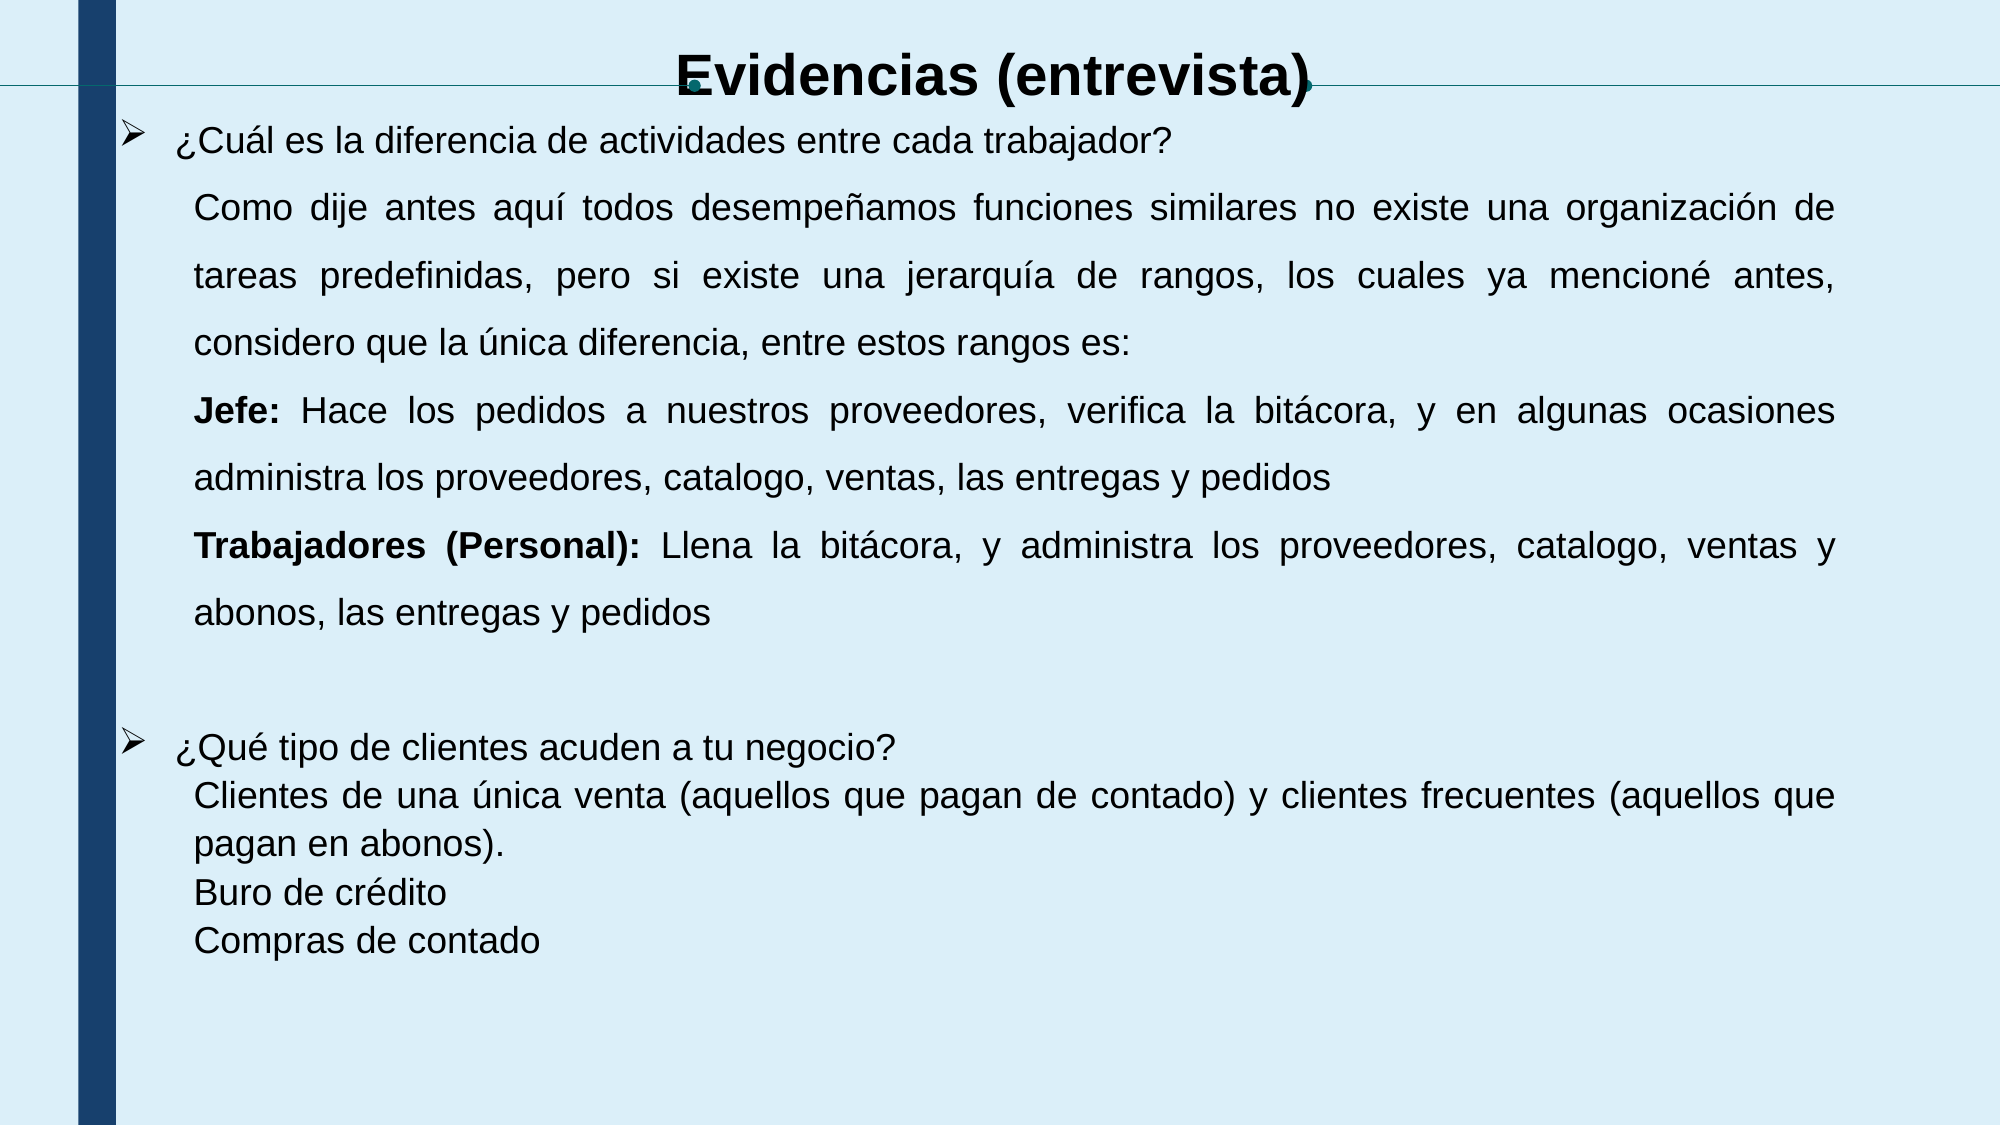

Evidencias (entrevista)

¿Cuál es la diferencia de actividades entre cada trabajador?
Como dije antes aquí todos desempeñamos funciones similares no existe una organización de tareas predefinidas, pero si existe una jerarquía de rangos, los cuales ya mencioné antes, considero que la única diferencia, entre estos rangos es:
Jefe: Hace los pedidos a nuestros proveedores, verifica la bitácora, y en algunas ocasiones administra los proveedores, catalogo, ventas, las entregas y pedidos
Trabajadores (Personal): Llena la bitácora, y administra los proveedores, catalogo, ventas y abonos, las entregas y pedidos

¿Qué tipo de clientes acuden a tu negocio?
Clientes de una única venta (aquellos que pagan de contado) y clientes frecuentes (aquellos que pagan en abonos).
Buro de crédito
Compras de contado